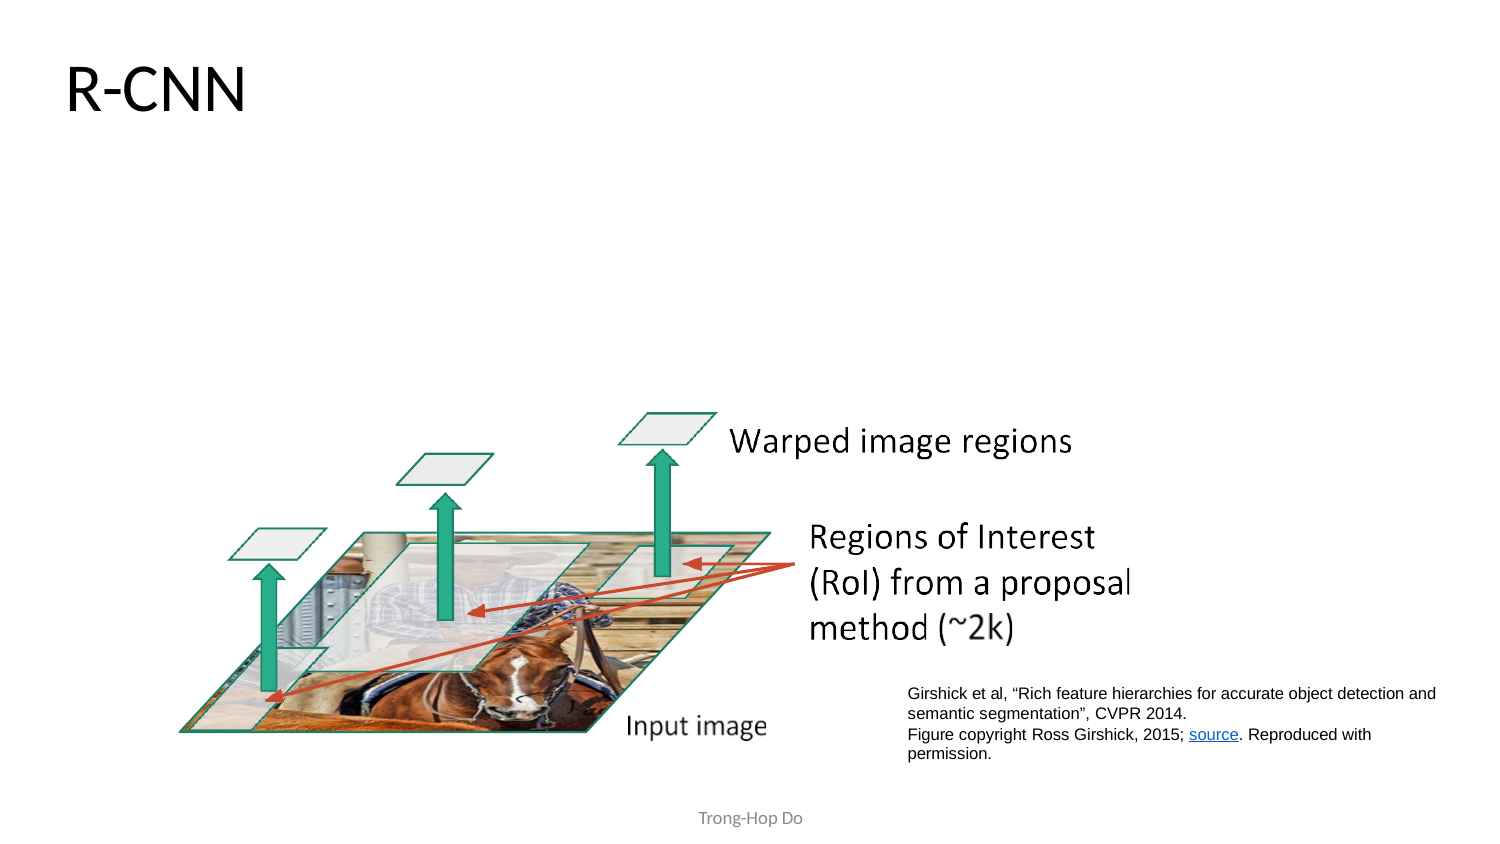

# R-CNN

Girshick et al, “Rich feature hierarchies for accurate object detection and  semantic segmentation”, CVPR 2014.
Figure copyright Ross Girshick, 2015; source. Reproduced with permission.

May 10, 2017
Trong-Hop Do